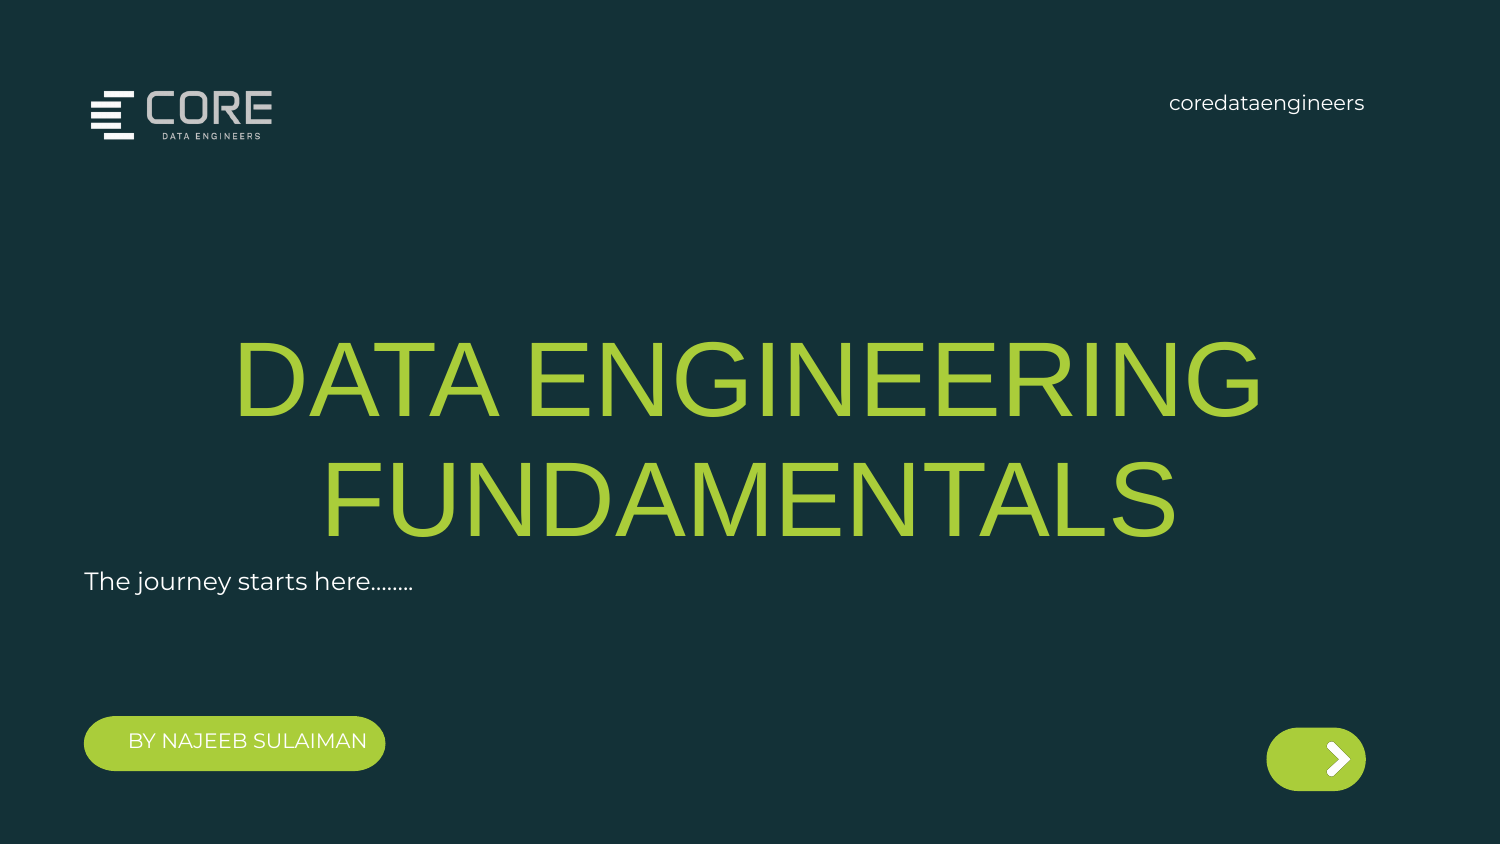

coredataengineers

DATA ENGINEERING FUNDAMENTALS
The journey starts here……..

BY NAJEEB SULAIMAN